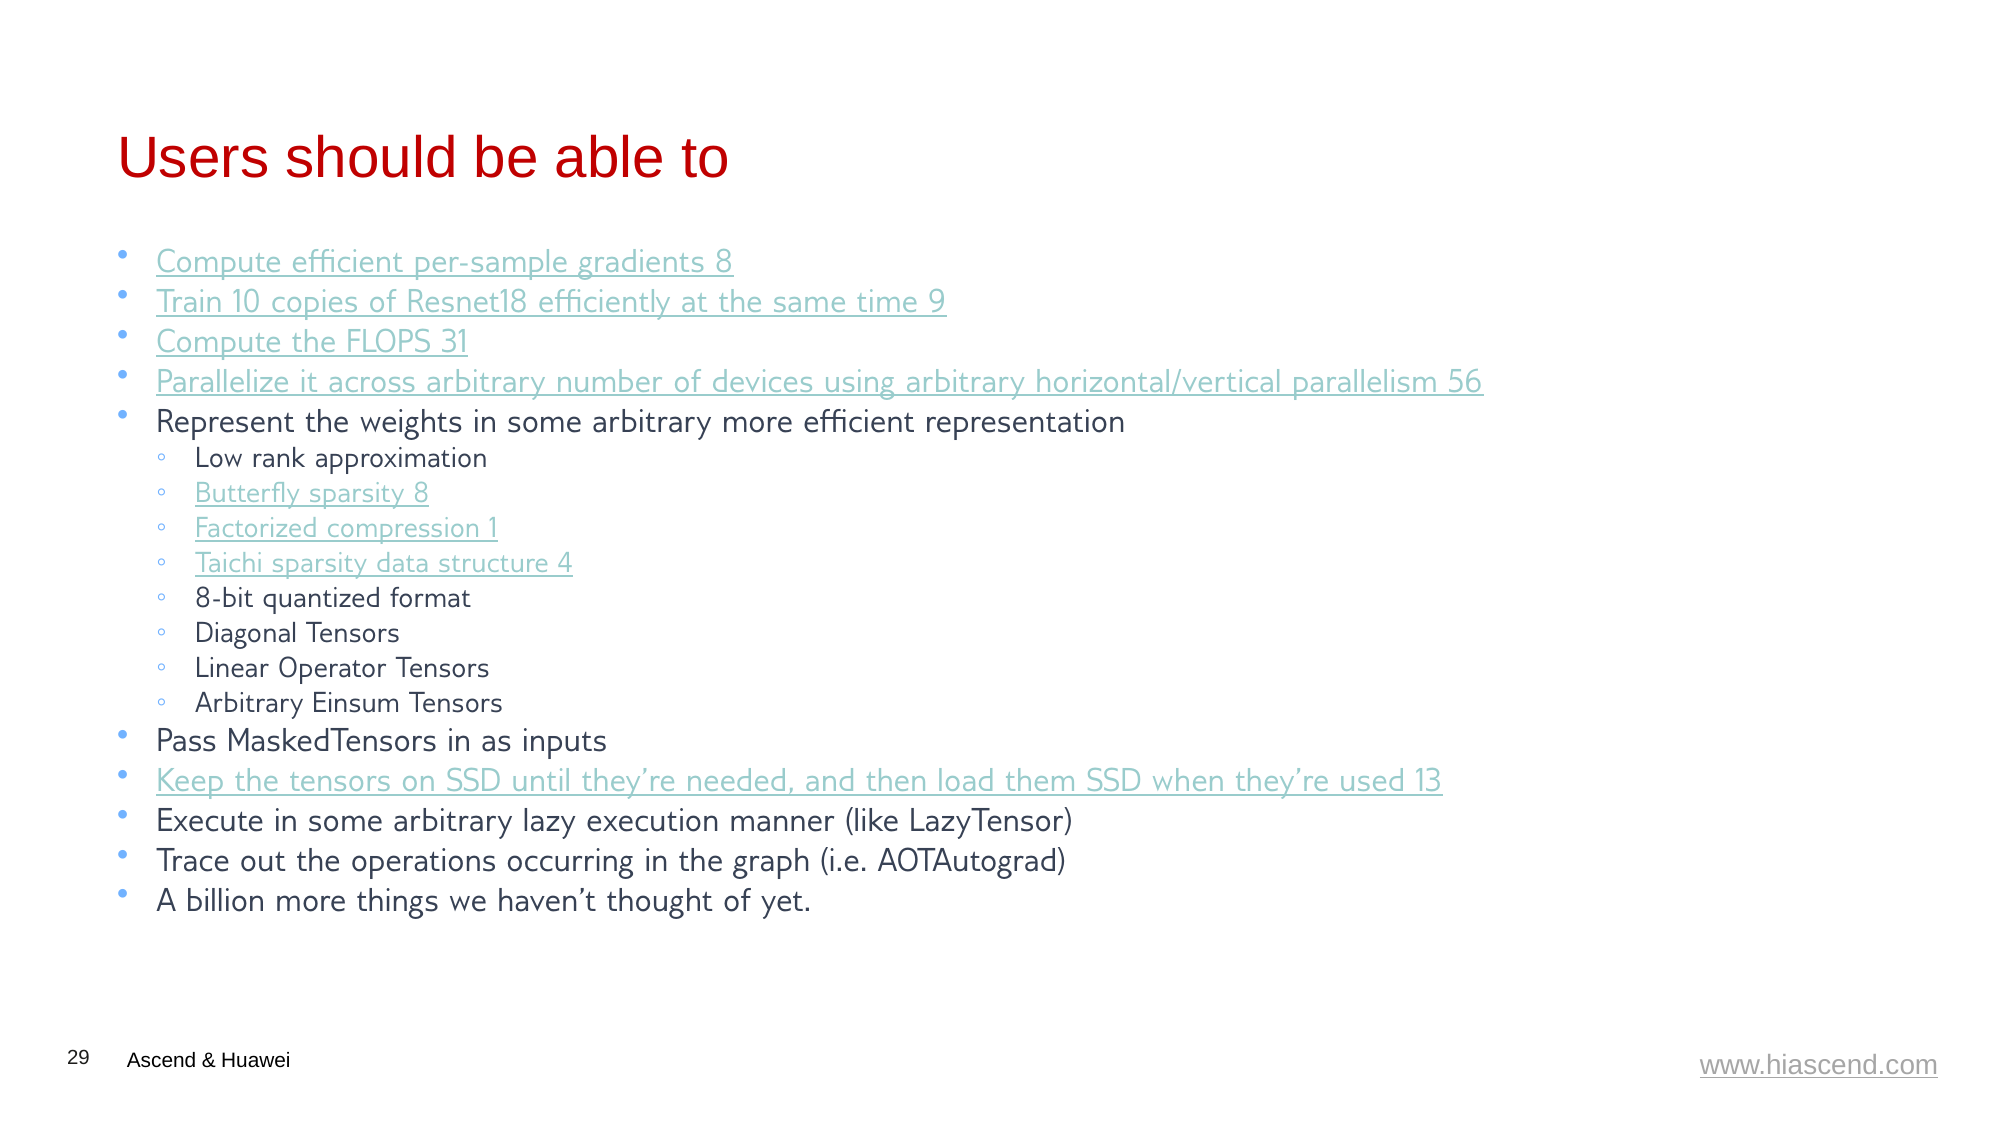

# Users should be able to
Compute efficient per-sample gradients 8
Train 10 copies of Resnet18 efficiently at the same time 9
Compute the FLOPS 31
Parallelize it across arbitrary number of devices using arbitrary horizontal/vertical parallelism 56
Represent the weights in some arbitrary more efficient representation
Low rank approximation
Butterfly sparsity 8
Factorized compression 1
Taichi sparsity data structure 4
8-bit quantized format
Diagonal Tensors
Linear Operator Tensors
Arbitrary Einsum Tensors
Pass MaskedTensors in as inputs
Keep the tensors on SSD until they’re needed, and then load them SSD when they’re used 13
Execute in some arbitrary lazy execution manner (like LazyTensor)
Trace out the operations occurring in the graph (i.e. AOTAutograd)
A billion more things we haven’t thought of yet.